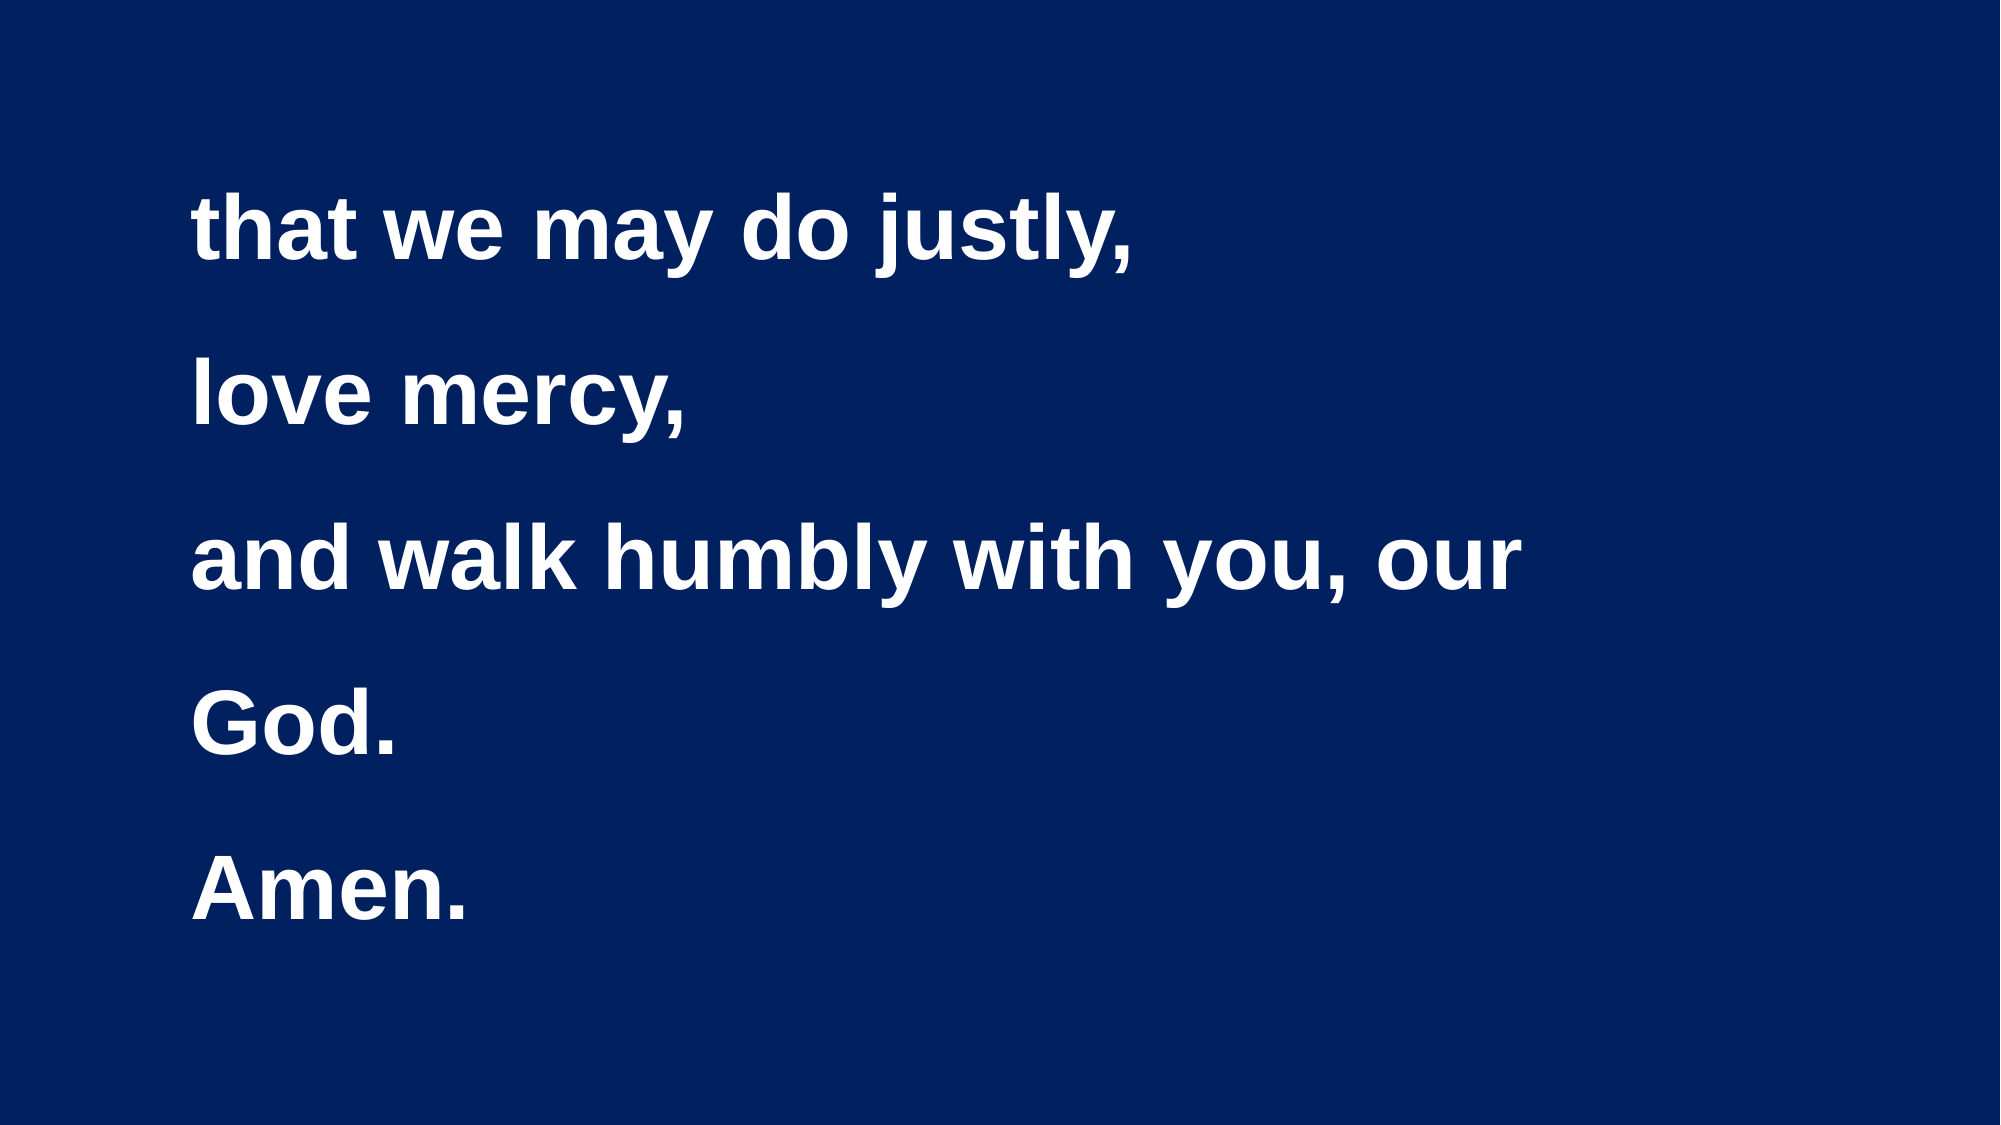

that we may do justly,
love mercy,
and walk humbly with you, our God.
Amen.